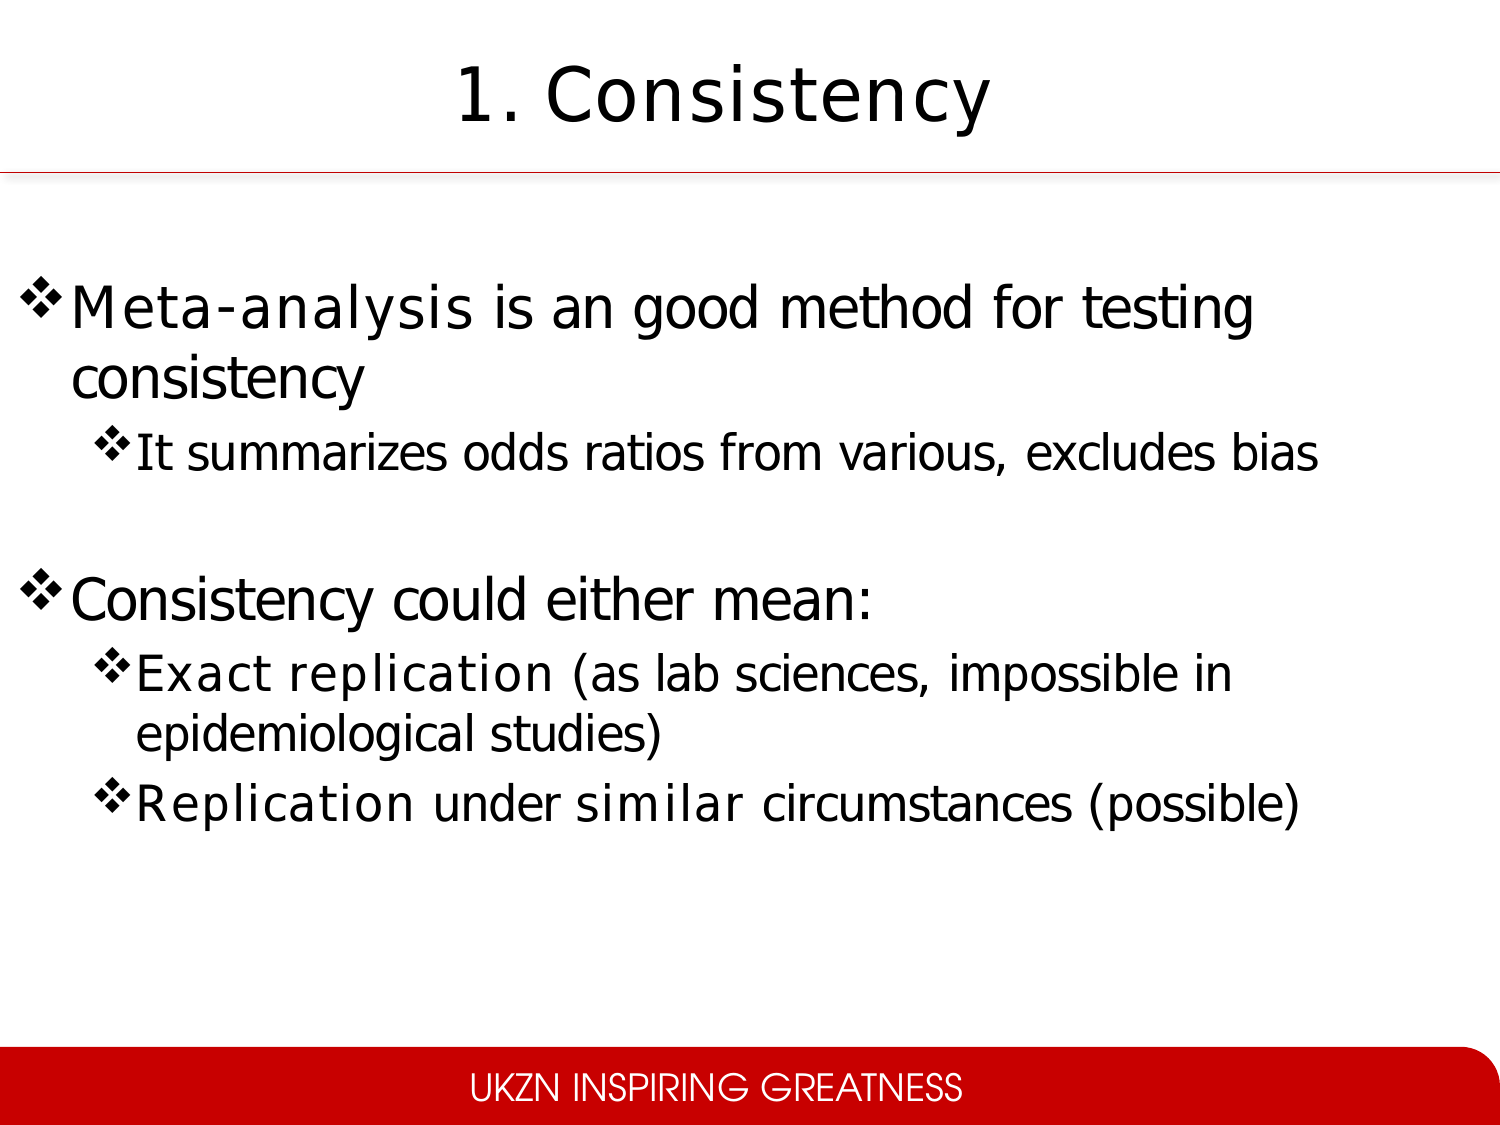

# 1. Consistency
Meta-analysis is an good method for testing consistency
It summarizes odds ratios from various, excludes bias

Consistency could either mean:
Exact replication (as lab sciences, impossible in epidemiological studies)
Replication under similar circumstances (possible)